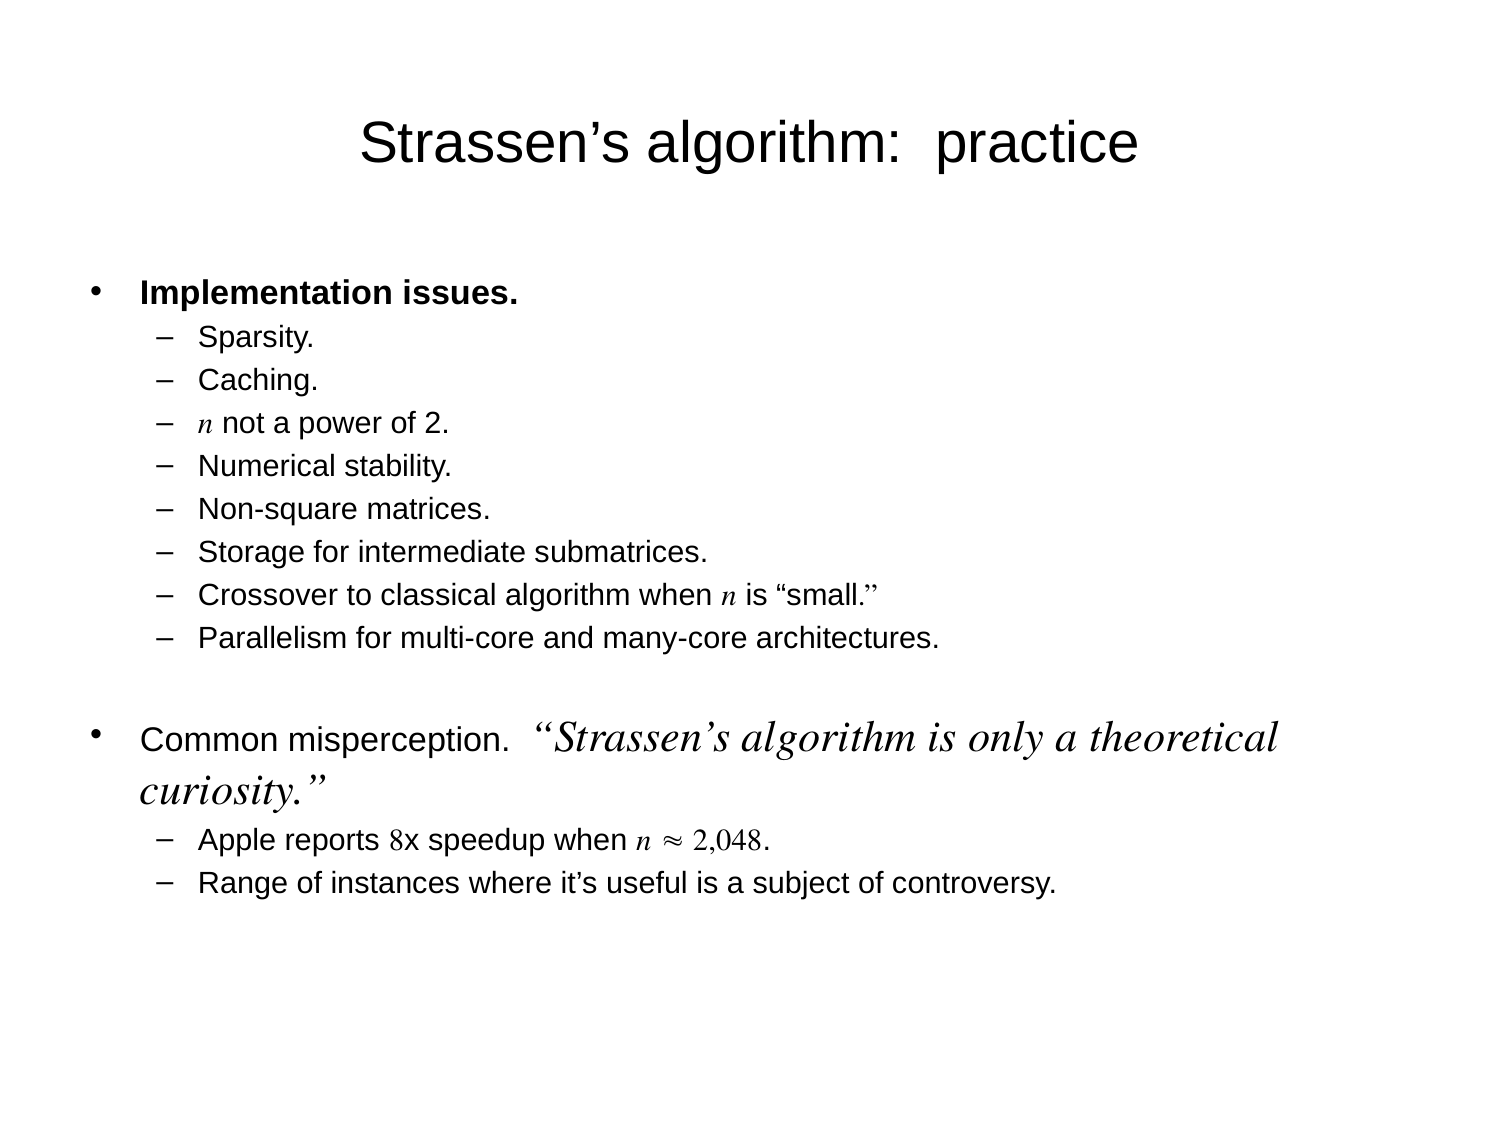

# Strassen’s algorithm:  practice
Implementation issues.
Sparsity.
Caching.
n not a power of 2.
Numerical stability.
Non-square matrices.
Storage for intermediate submatrices.
Crossover to classical algorithm when n is “small.”
Parallelism for multi-core and many-core architectures.

Common misperception.  “Strassen’s algorithm is only a theoretical curiosity.”
Apple reports 8x speedup when n ≈ 2,048.
Range of instances where it’s useful is a subject of controversy.